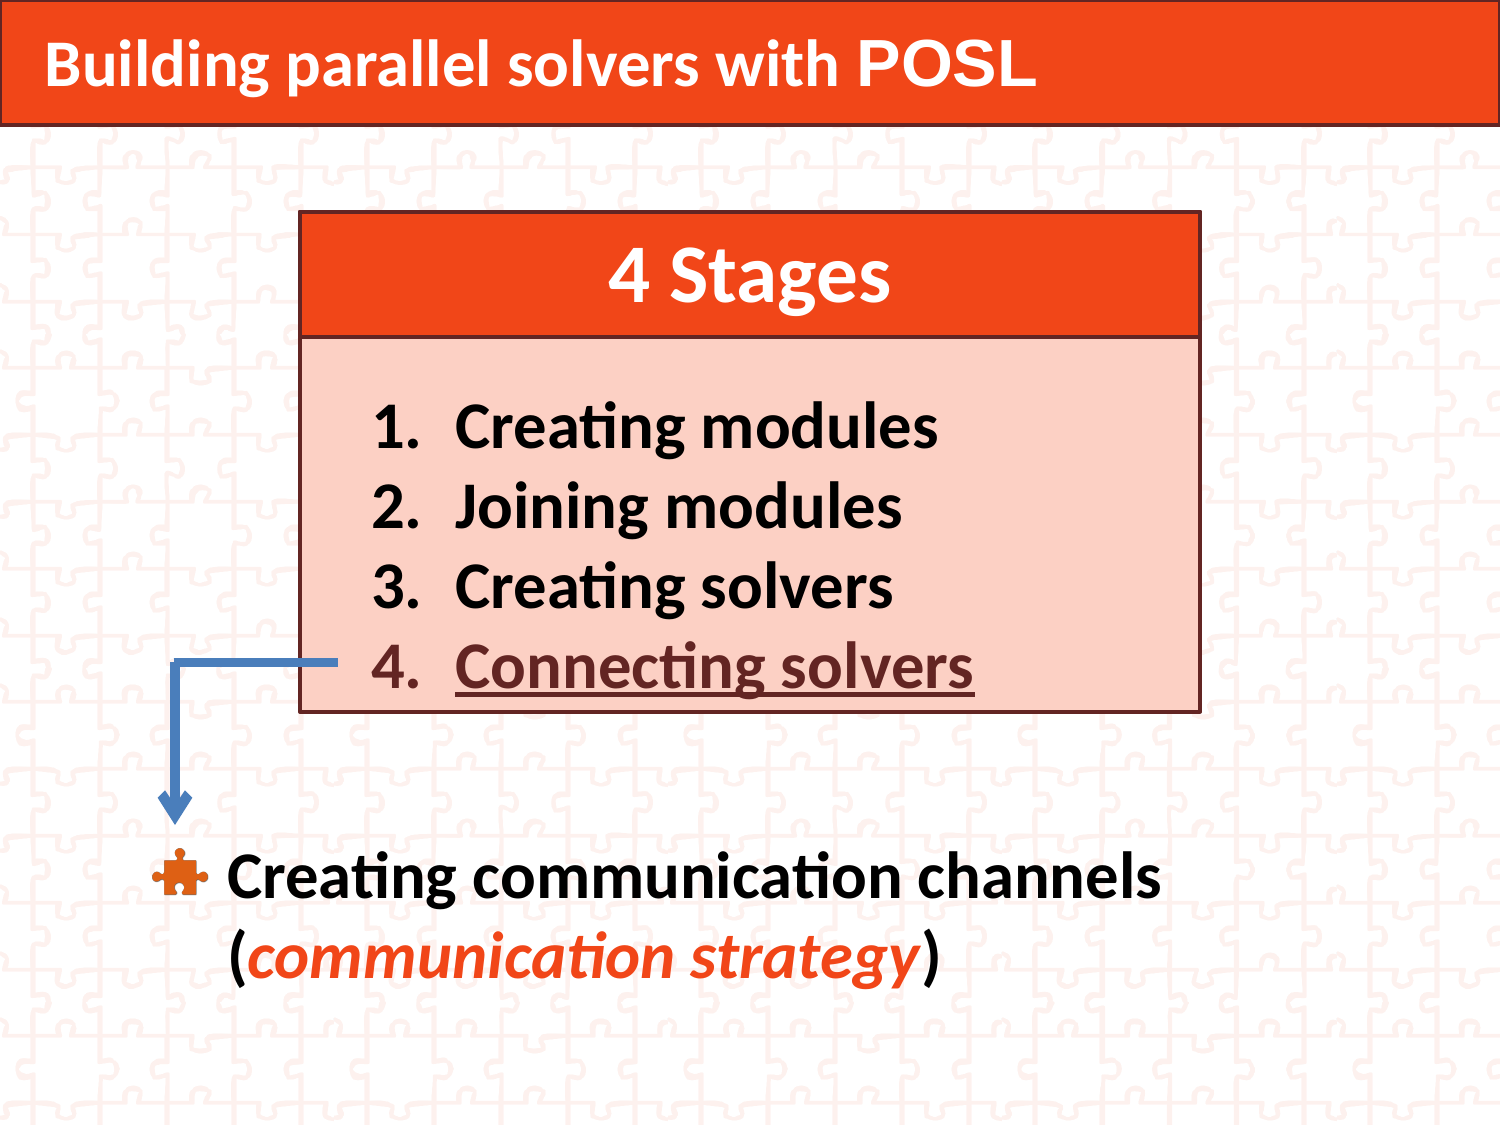

Building parallel solvers with POSL

4 Stages
Creating modules
Joining modules
Creating solvers
Connecting solvers
Creating communication channels
(communication strategy)